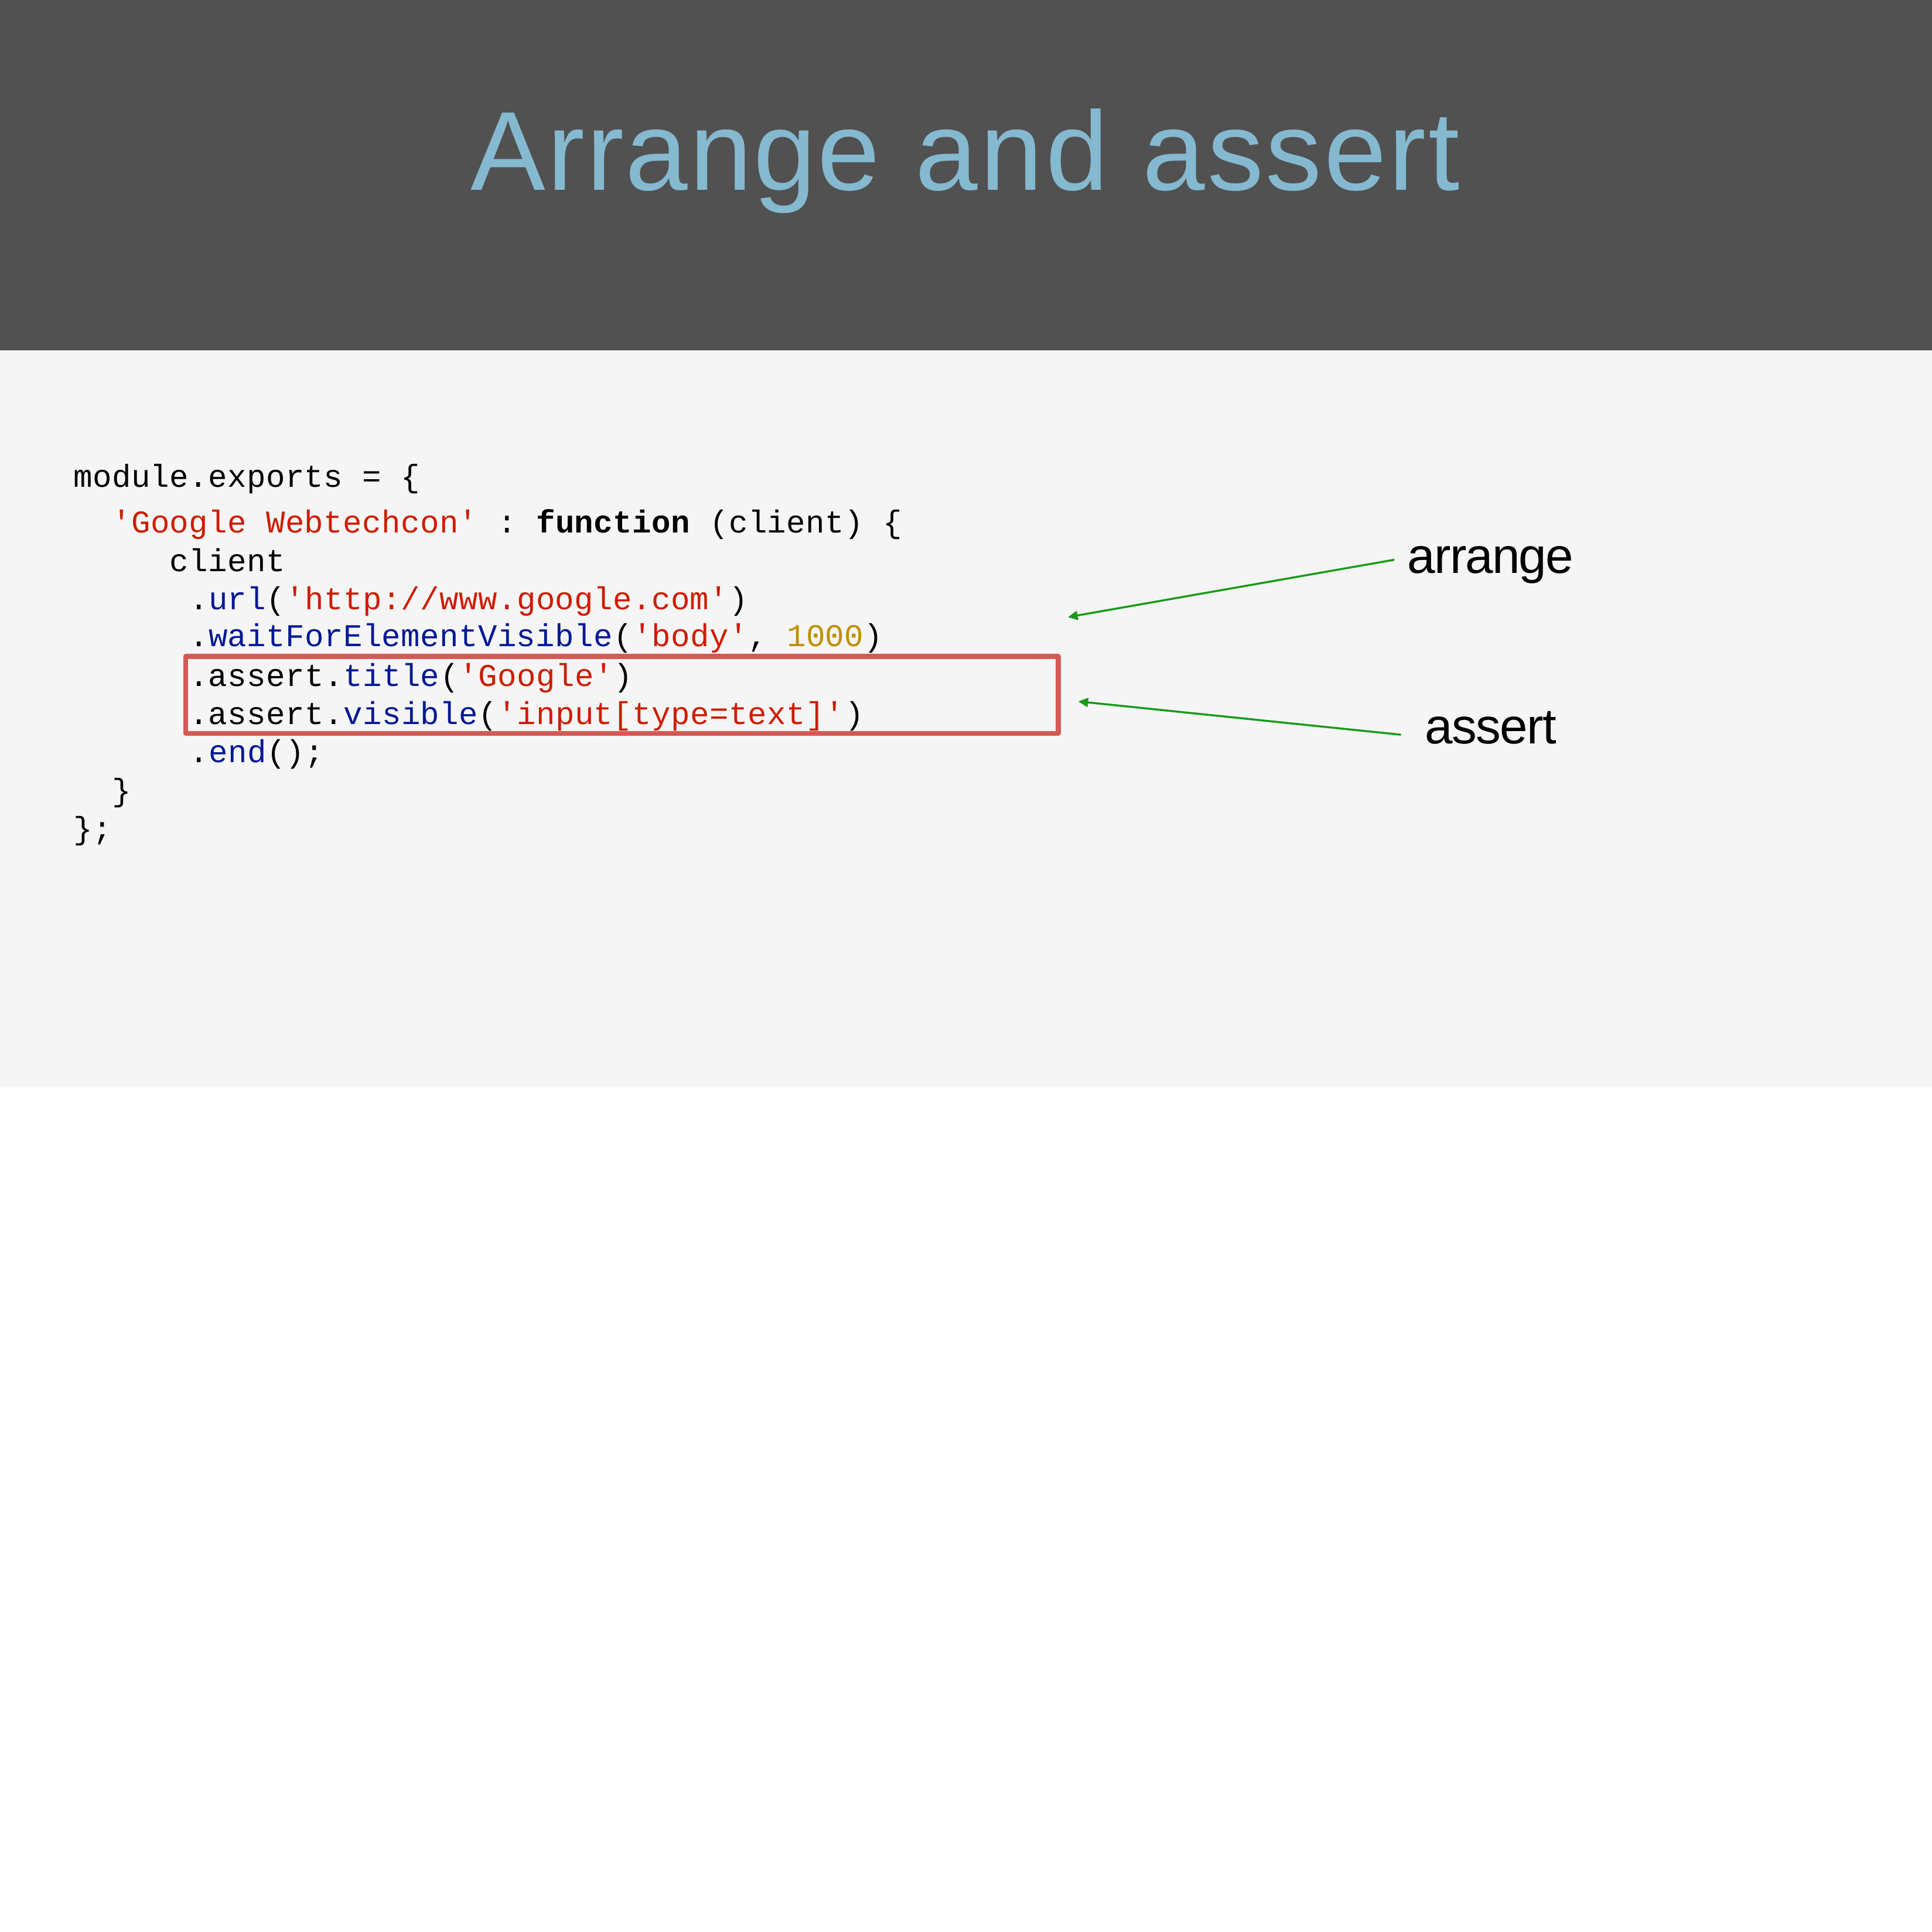

# Arrange and assert

module.exports = {
'Google Webtechcon' : function (client) {  client
arrange

.url('http://www.google.com')
.waitForElementVisible('body', 1000)

.assert.title('Google')
.assert.visible('input[type=text]')
assert

.end();
}
};